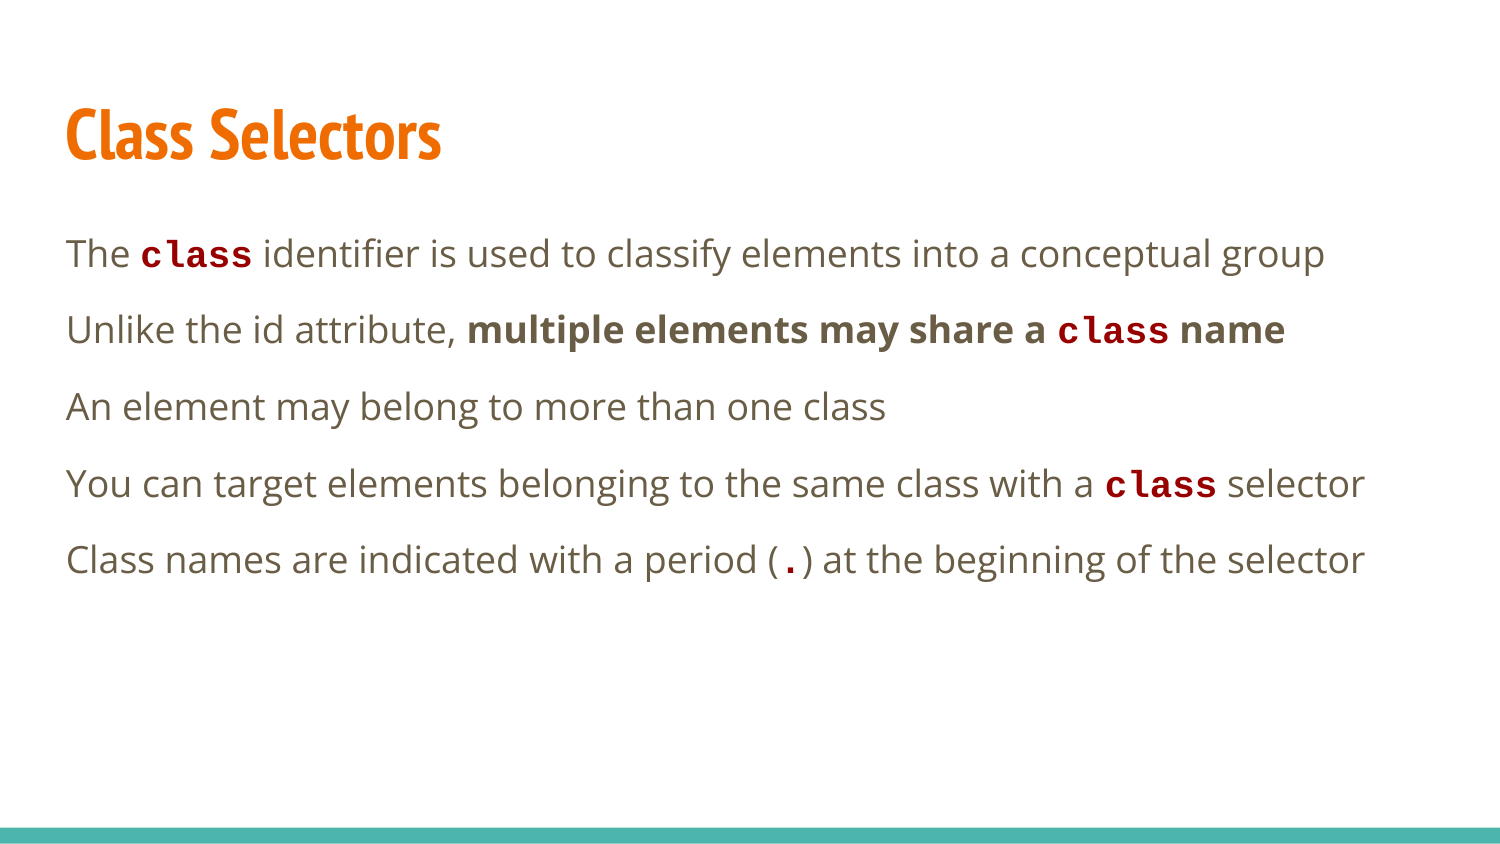

Class Selectors
The class identifier is used to classify elements into a conceptual group
Unlike the id attribute, multiple elements may share a class name
An element may belong to more than one class
You can target elements belonging to the same class with a class selector
Class names are indicated with a period (.) at the beginning of the selector